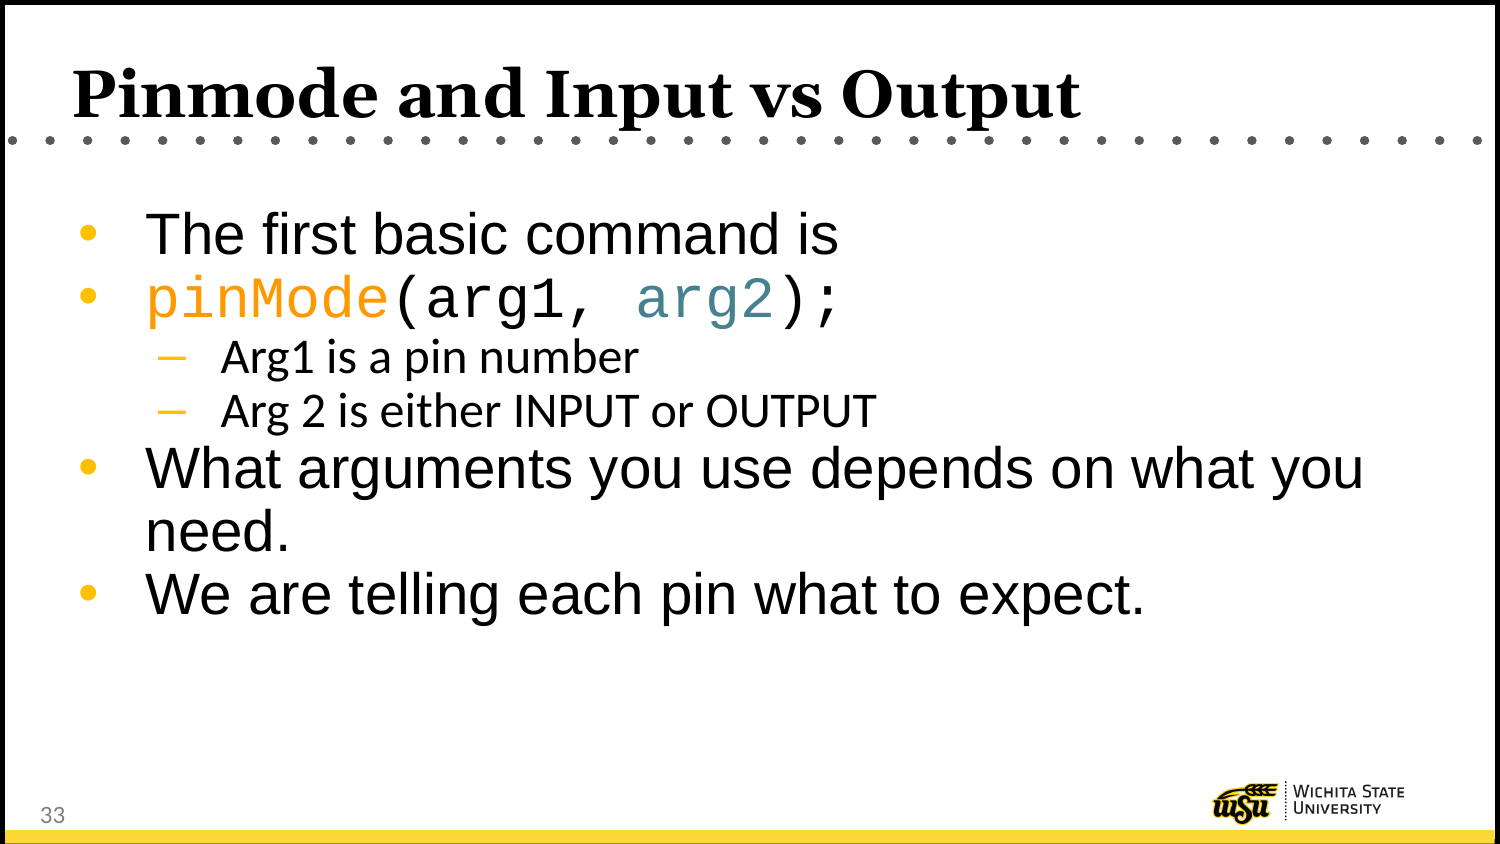

# Pinmode and Input vs Output
The first basic command is
pinMode(arg1, arg2);
Arg1 is a pin number
Arg 2 is either INPUT or OUTPUT
What arguments you use depends on what you need.
We are telling each pin what to expect.